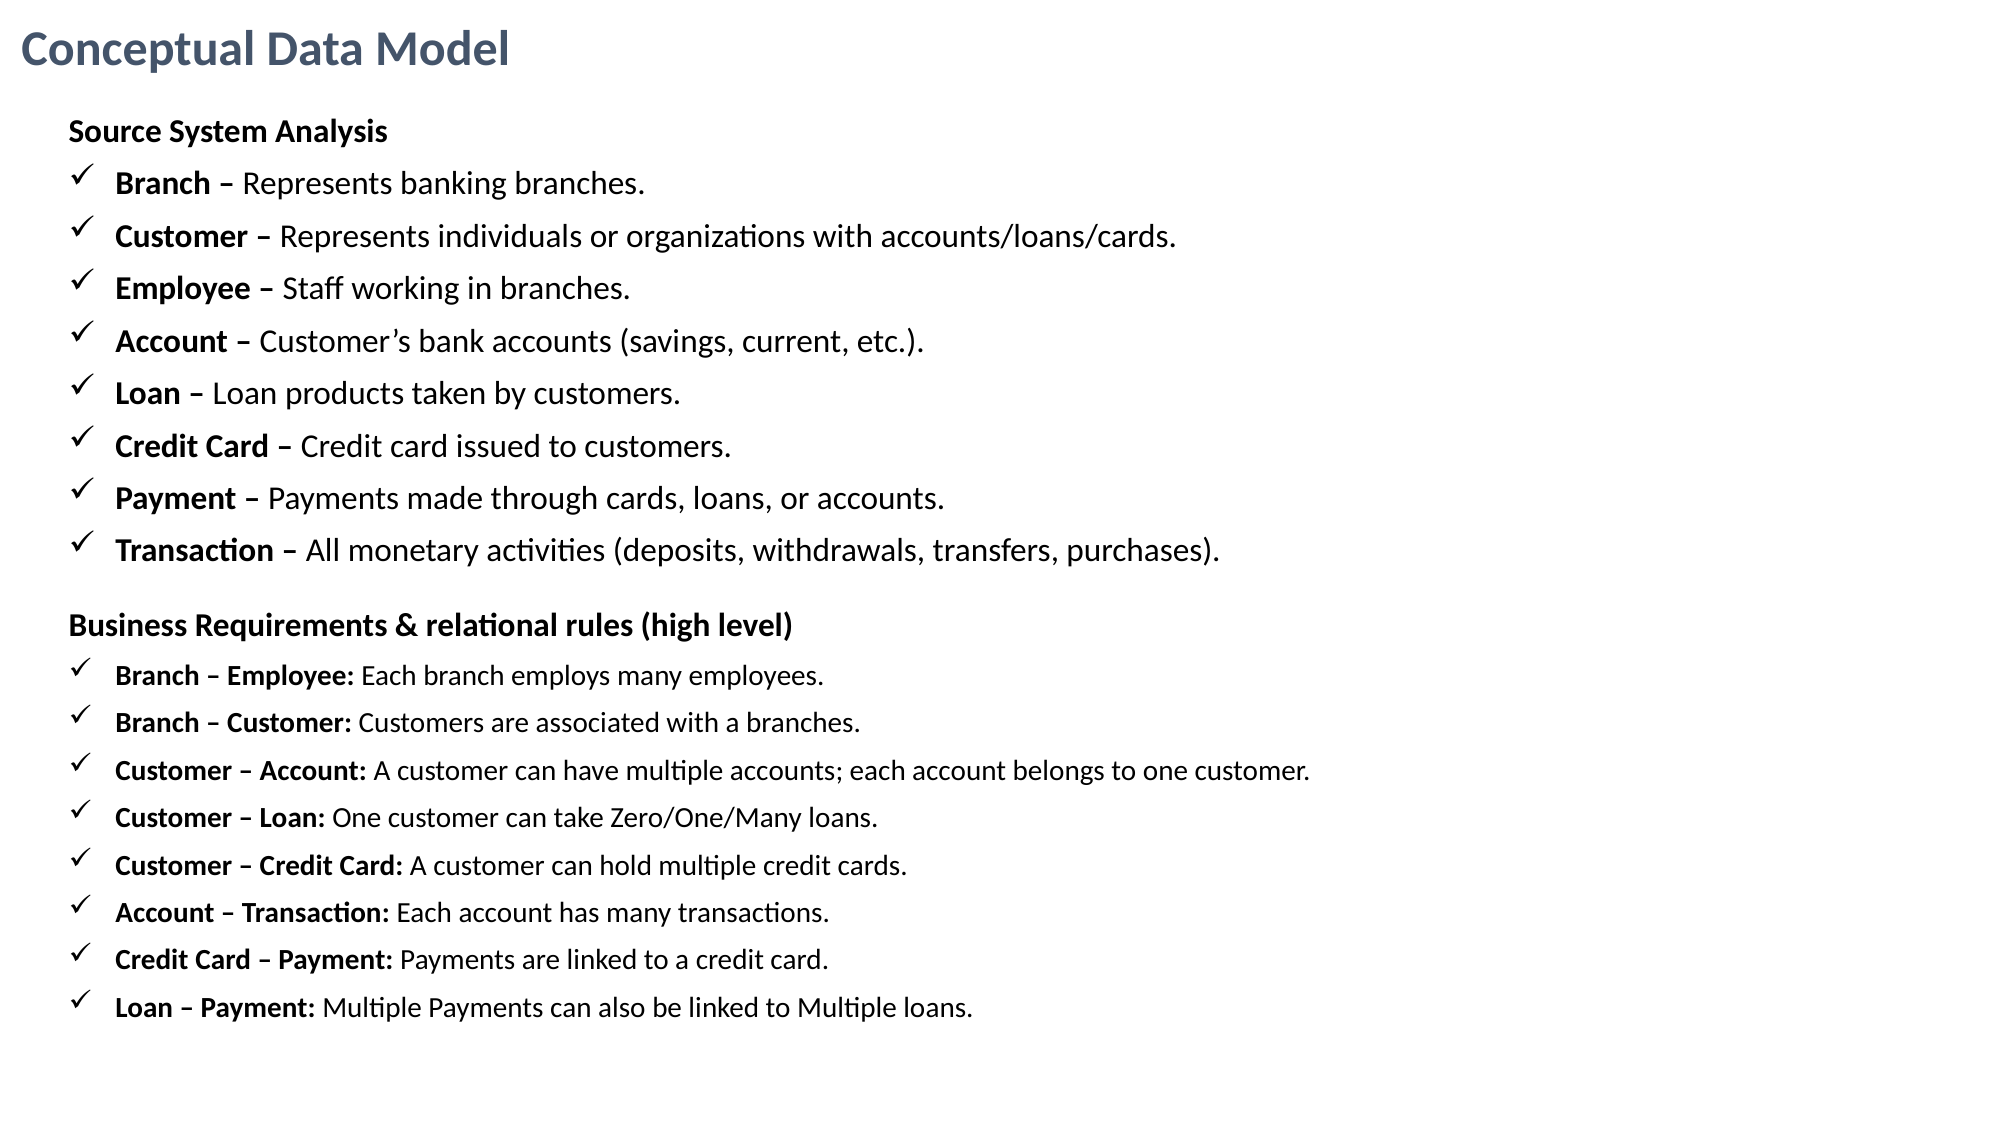

Conceptual Data Model
Source System Analysis
Branch – Represents banking branches.
Customer – Represents individuals or organizations with accounts/loans/cards.
Employee – Staff working in branches.
Account – Customer’s bank accounts (savings, current, etc.).
Loan – Loan products taken by customers.
Credit Card – Credit card issued to customers.
Payment – Payments made through cards, loans, or accounts.
Transaction – All monetary activities (deposits, withdrawals, transfers, purchases).

Business Requirements & relational rules (high level)
Branch – Employee: Each branch employs many employees.
Branch – Customer: Customers are associated with a branches.
Customer – Account: A customer can have multiple accounts; each account belongs to one customer.
Customer – Loan: One customer can take Zero/One/Many loans.
Customer – Credit Card: A customer can hold multiple credit cards.
Account – Transaction: Each account has many transactions.
Credit Card – Payment: Payments are linked to a credit card.
Loan – Payment: Multiple Payments can also be linked to Multiple loans.